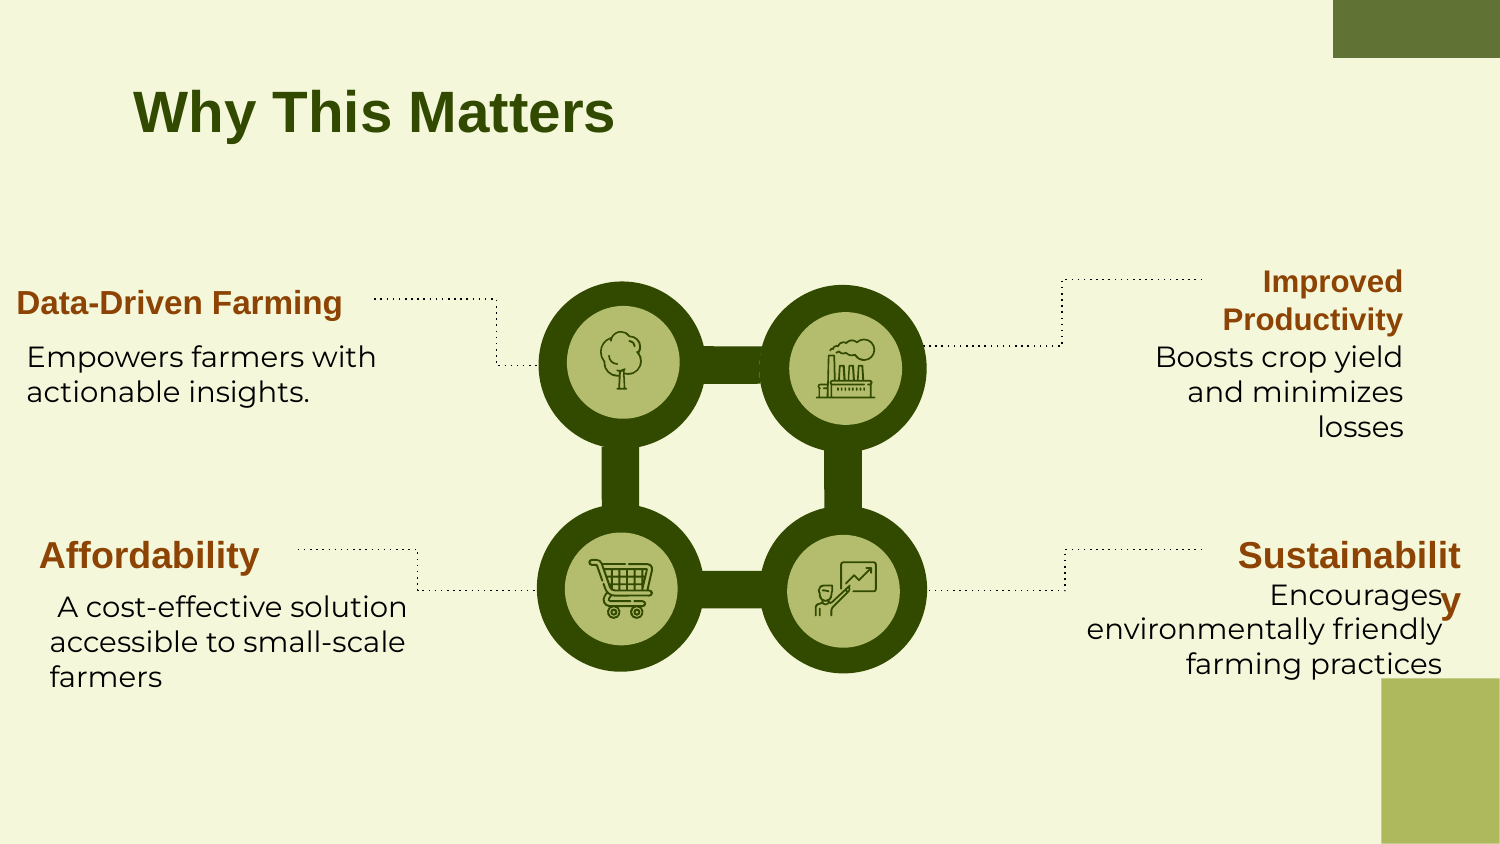

# Why This Matters
Improved Productivity

Data-Driven Farming

Empowers farmers with actionable insights.
Boosts crop yield and minimizes losses

Affordability
Sustainability

Encourages environmentally friendly farming practices

 A cost-effective solution accessible to small-scale farmers